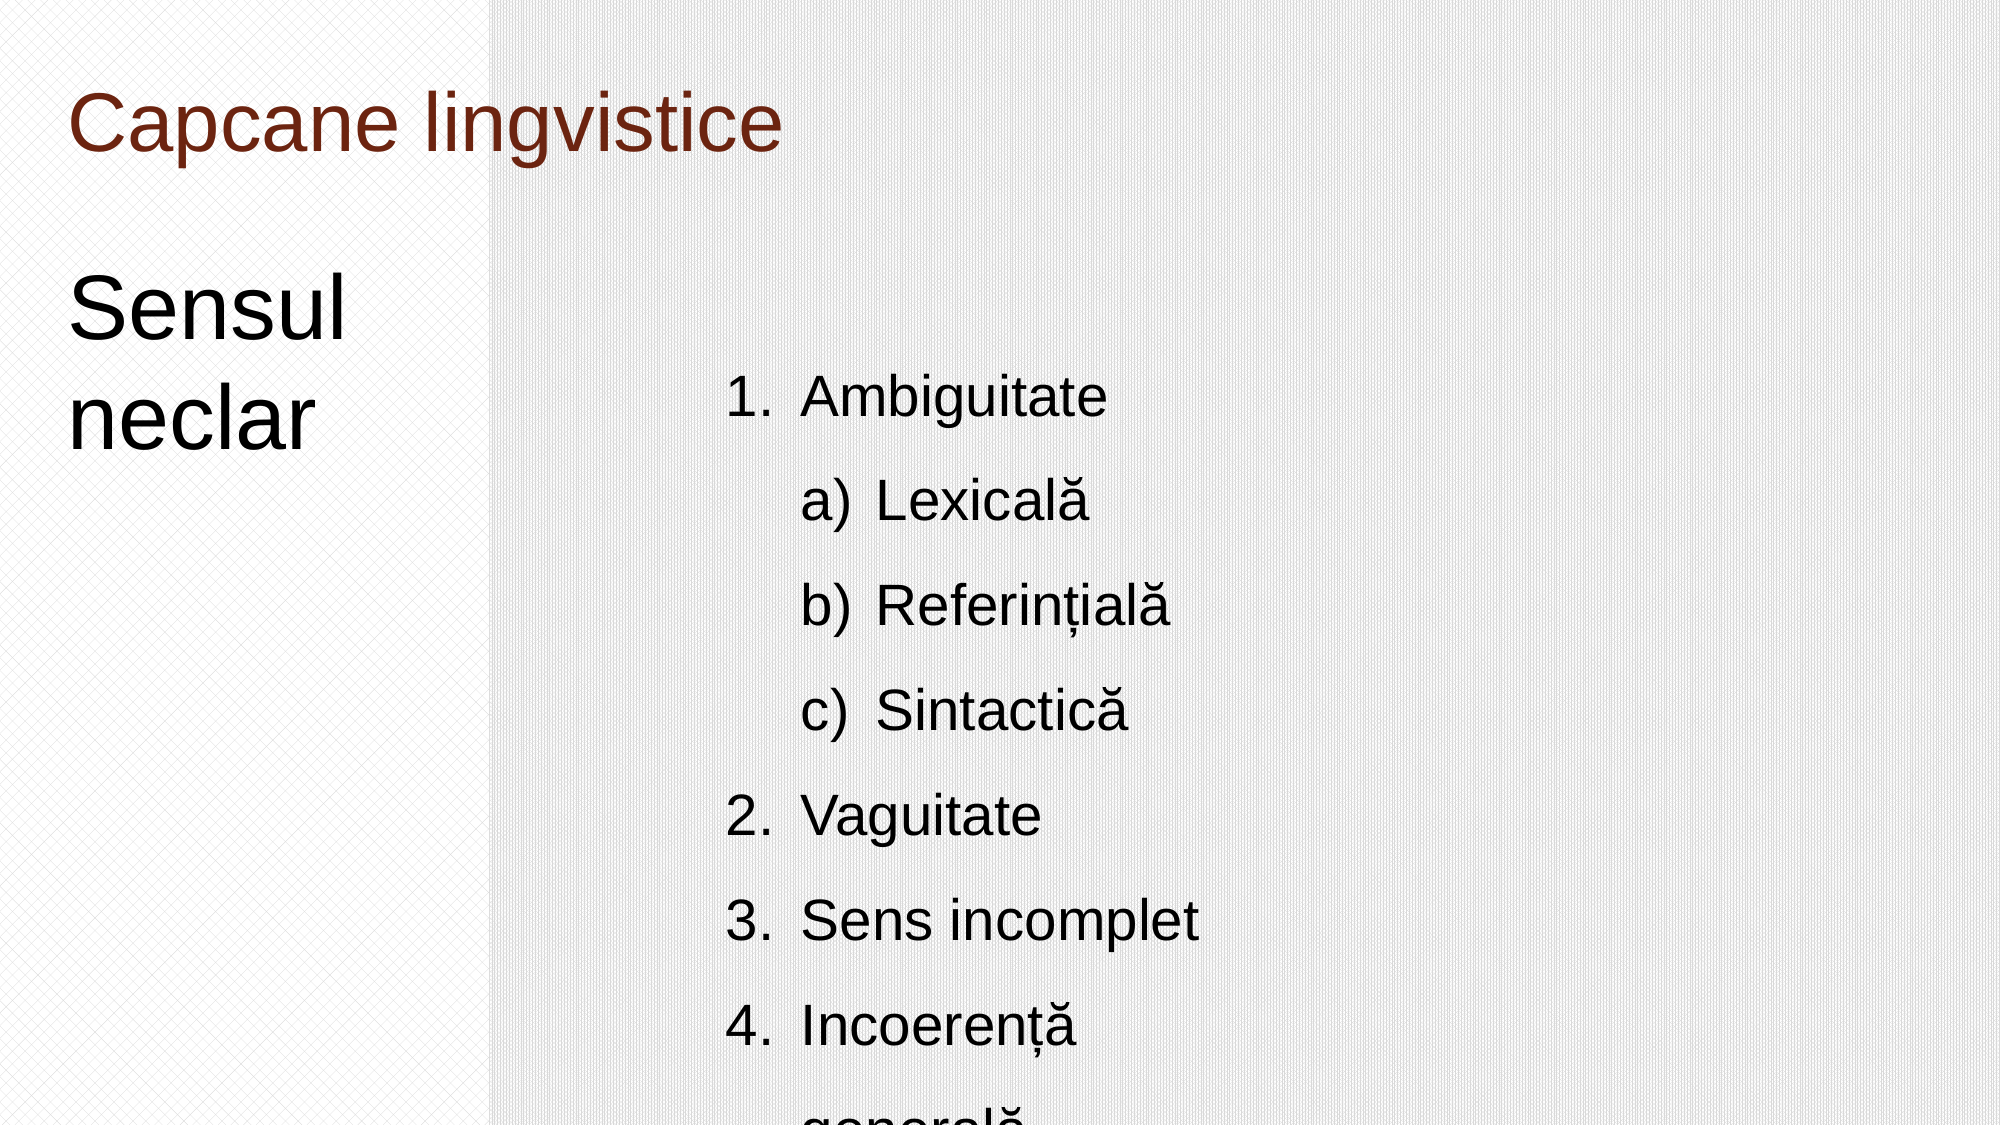

Capcane lingvistice
Sensul neclar
Ambiguitate
Lexicală
Referințială
Sintactică
Vaguitate
Sens incomplet
Incoerență generală